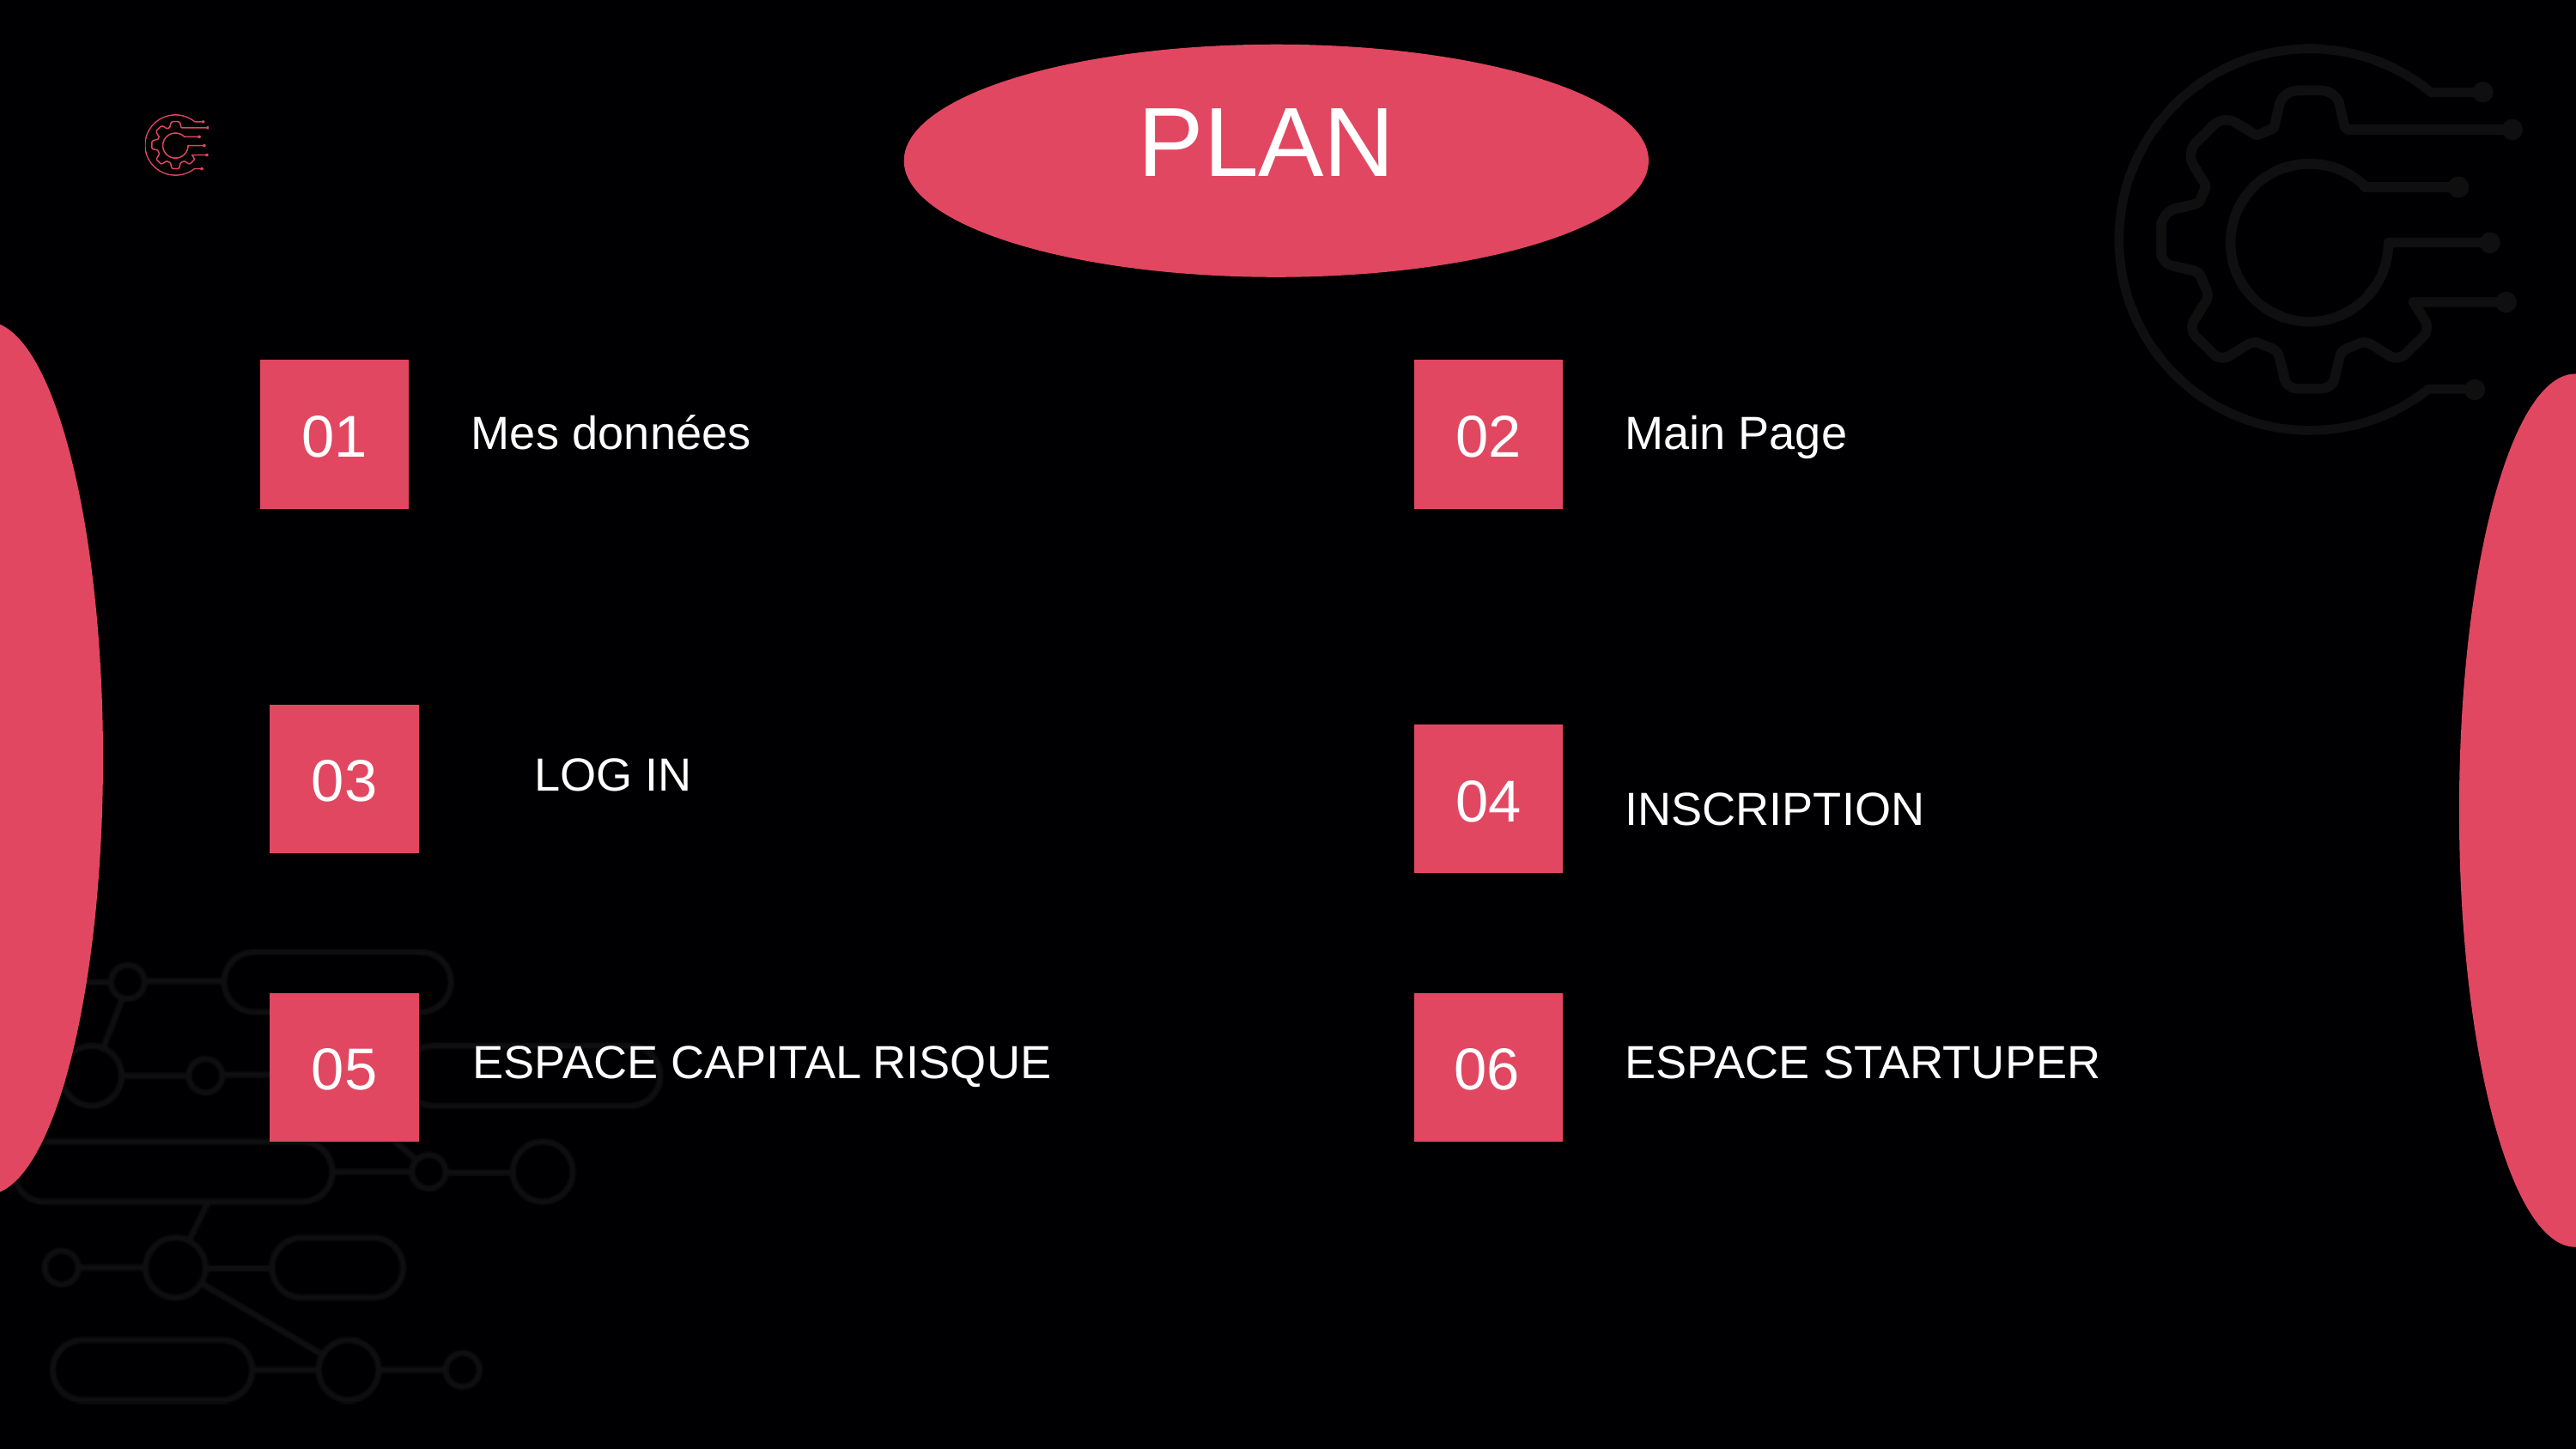

PLAN

01
02
Mes données
Main Page

03
LOG IN
04
INSCRIPTION

05
06
ESPACE CAPITAL RISQUE
ESPACE STARTUPER